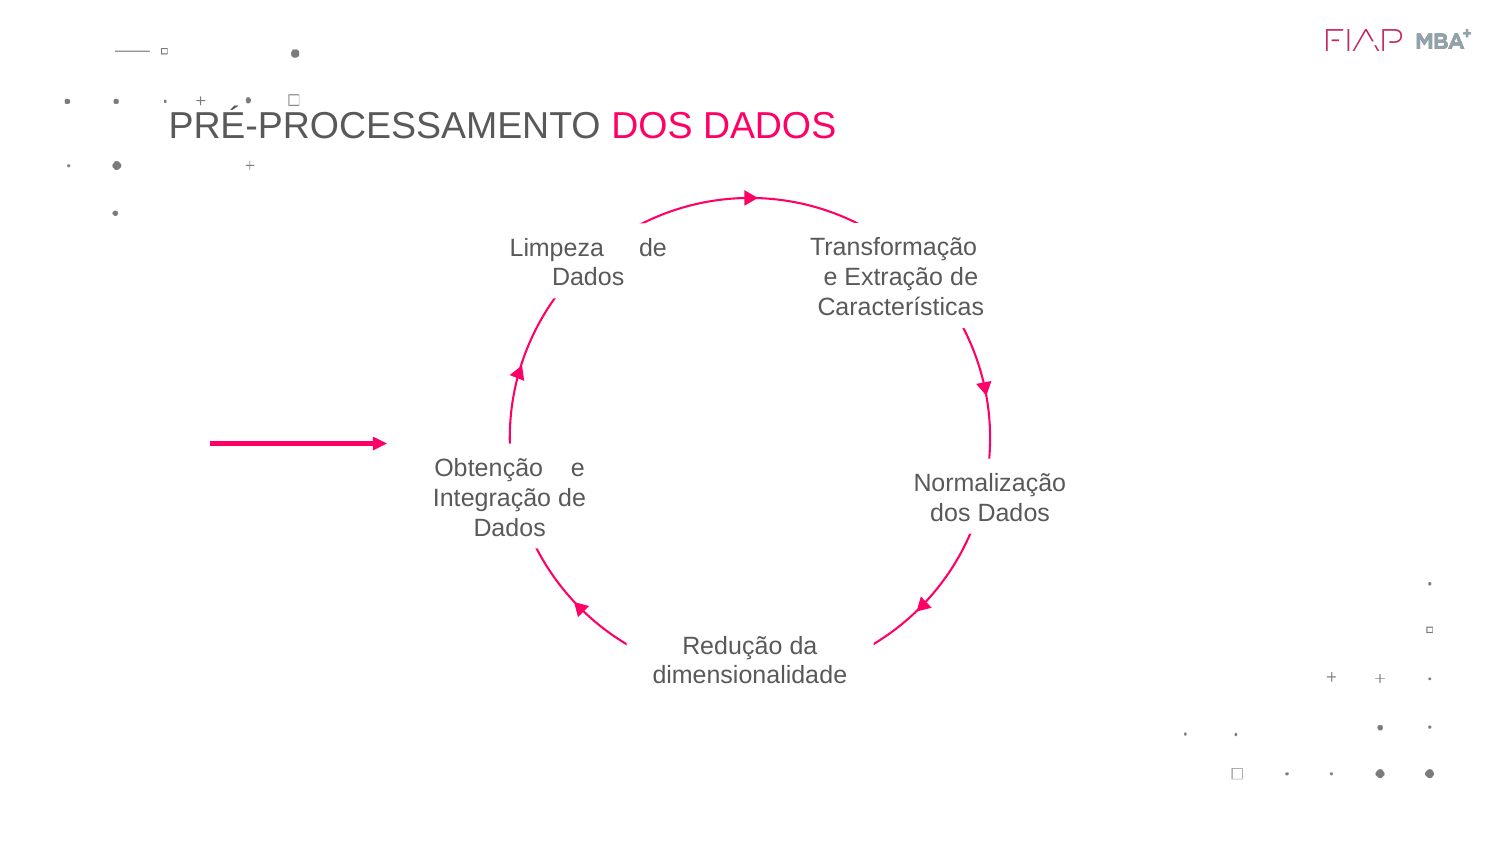

PRÉ-PROCESSAMENTO DOS DADOS

Limpeza     de Dados
Transformação   e Extração de Características
Obtenção    e Integração de Dados
Normalização dos Dados
Redução da dimensionalidade